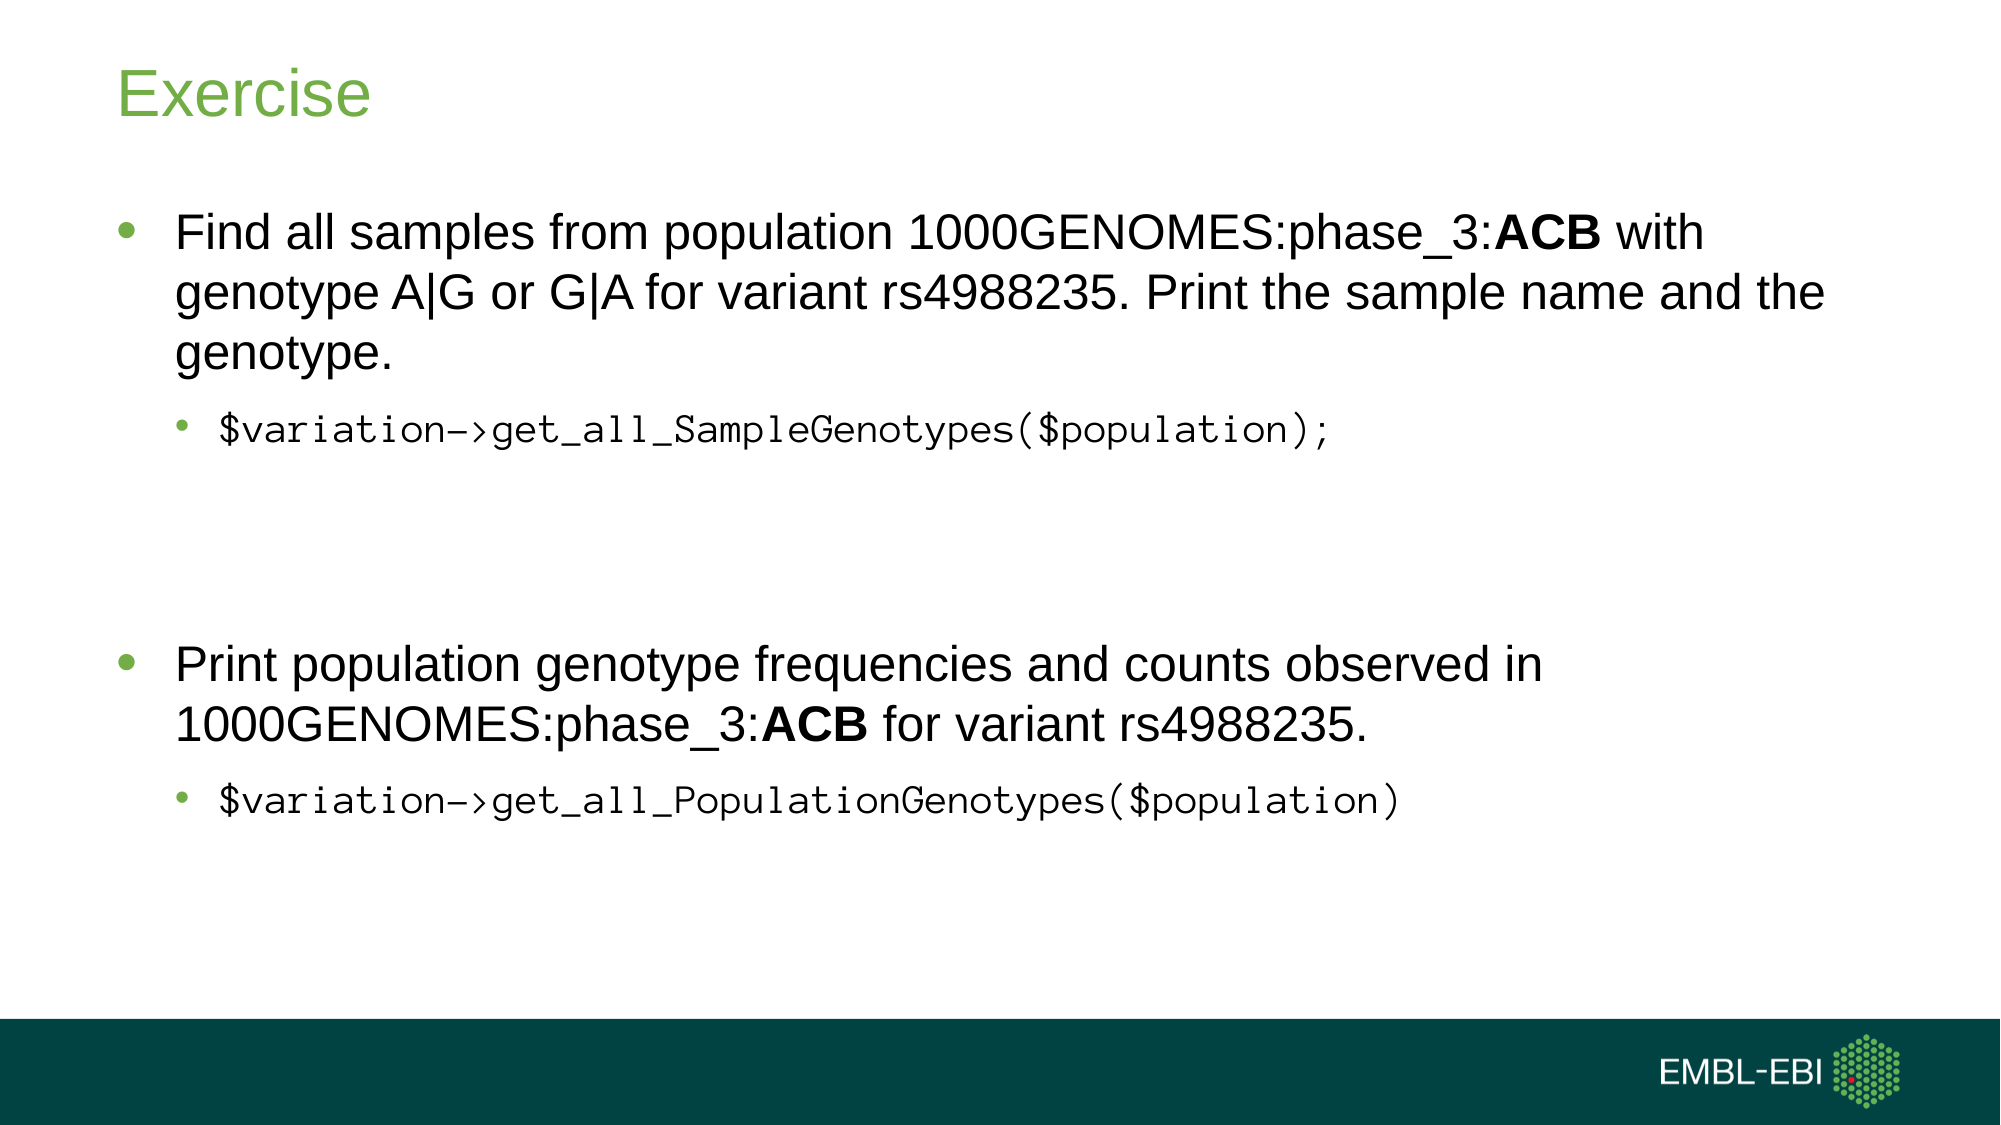

# Exercise
Find all samples from population 1000GENOMES:phase_3:ACB with genotype A|G or G|A for variant rs4988235. Print the sample name and the genotype.
$variation->get_all_SampleGenotypes($population);

Print population genotype frequencies and counts observed in 1000GENOMES:phase_3:ACB for variant rs4988235.
$variation->get_all_PopulationGenotypes($population)